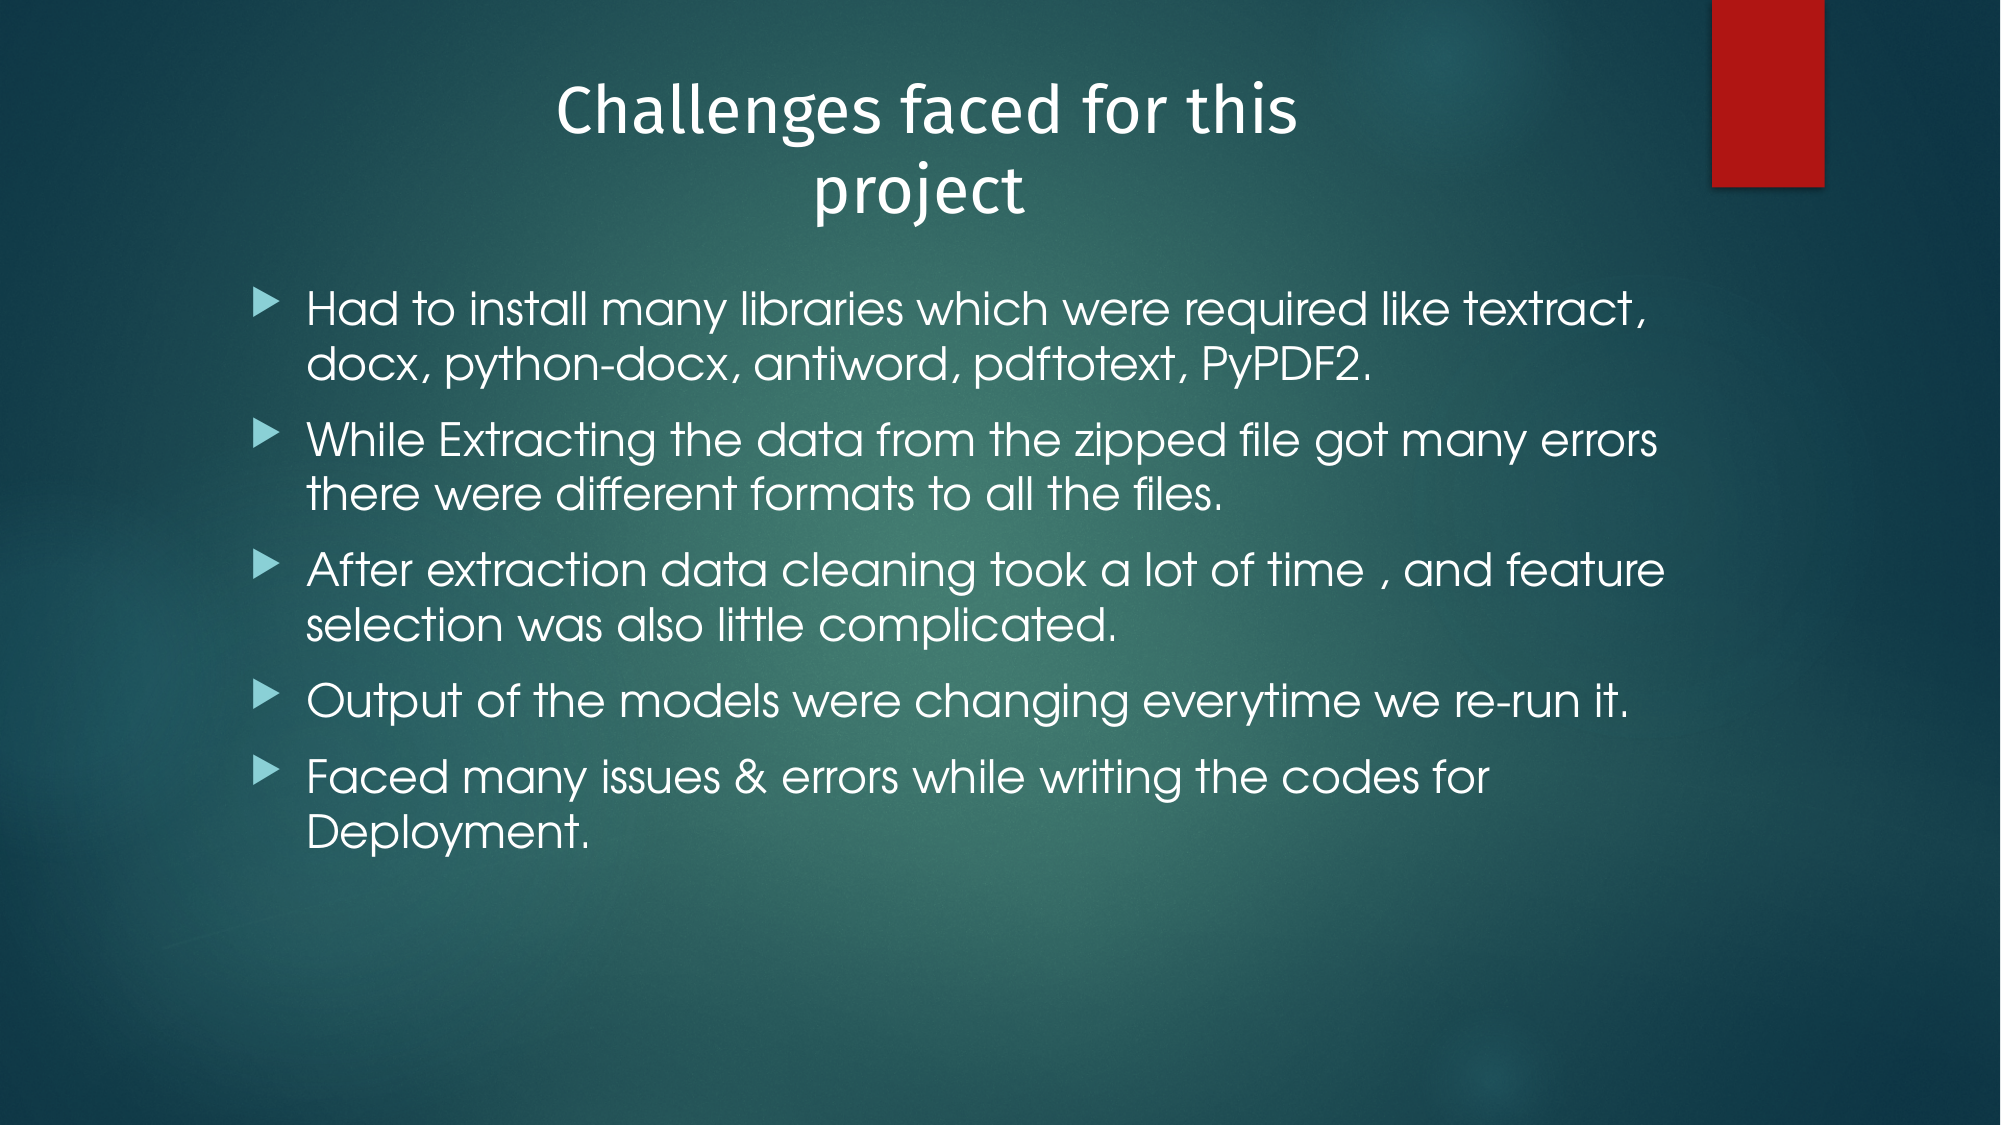

Challenges faced for this project
Had to install many libraries which were required like textract, docx, python-docx, antiword, pdftotext, PyPDF2.
While Extracting the data from the zipped file got many errors there were different formats to all the files.
After extraction data cleaning took a lot of time , and feature selection was also little complicated.
Output of the models were changing everytime we re-run it.
Faced many issues & errors while writing the codes for Deployment.